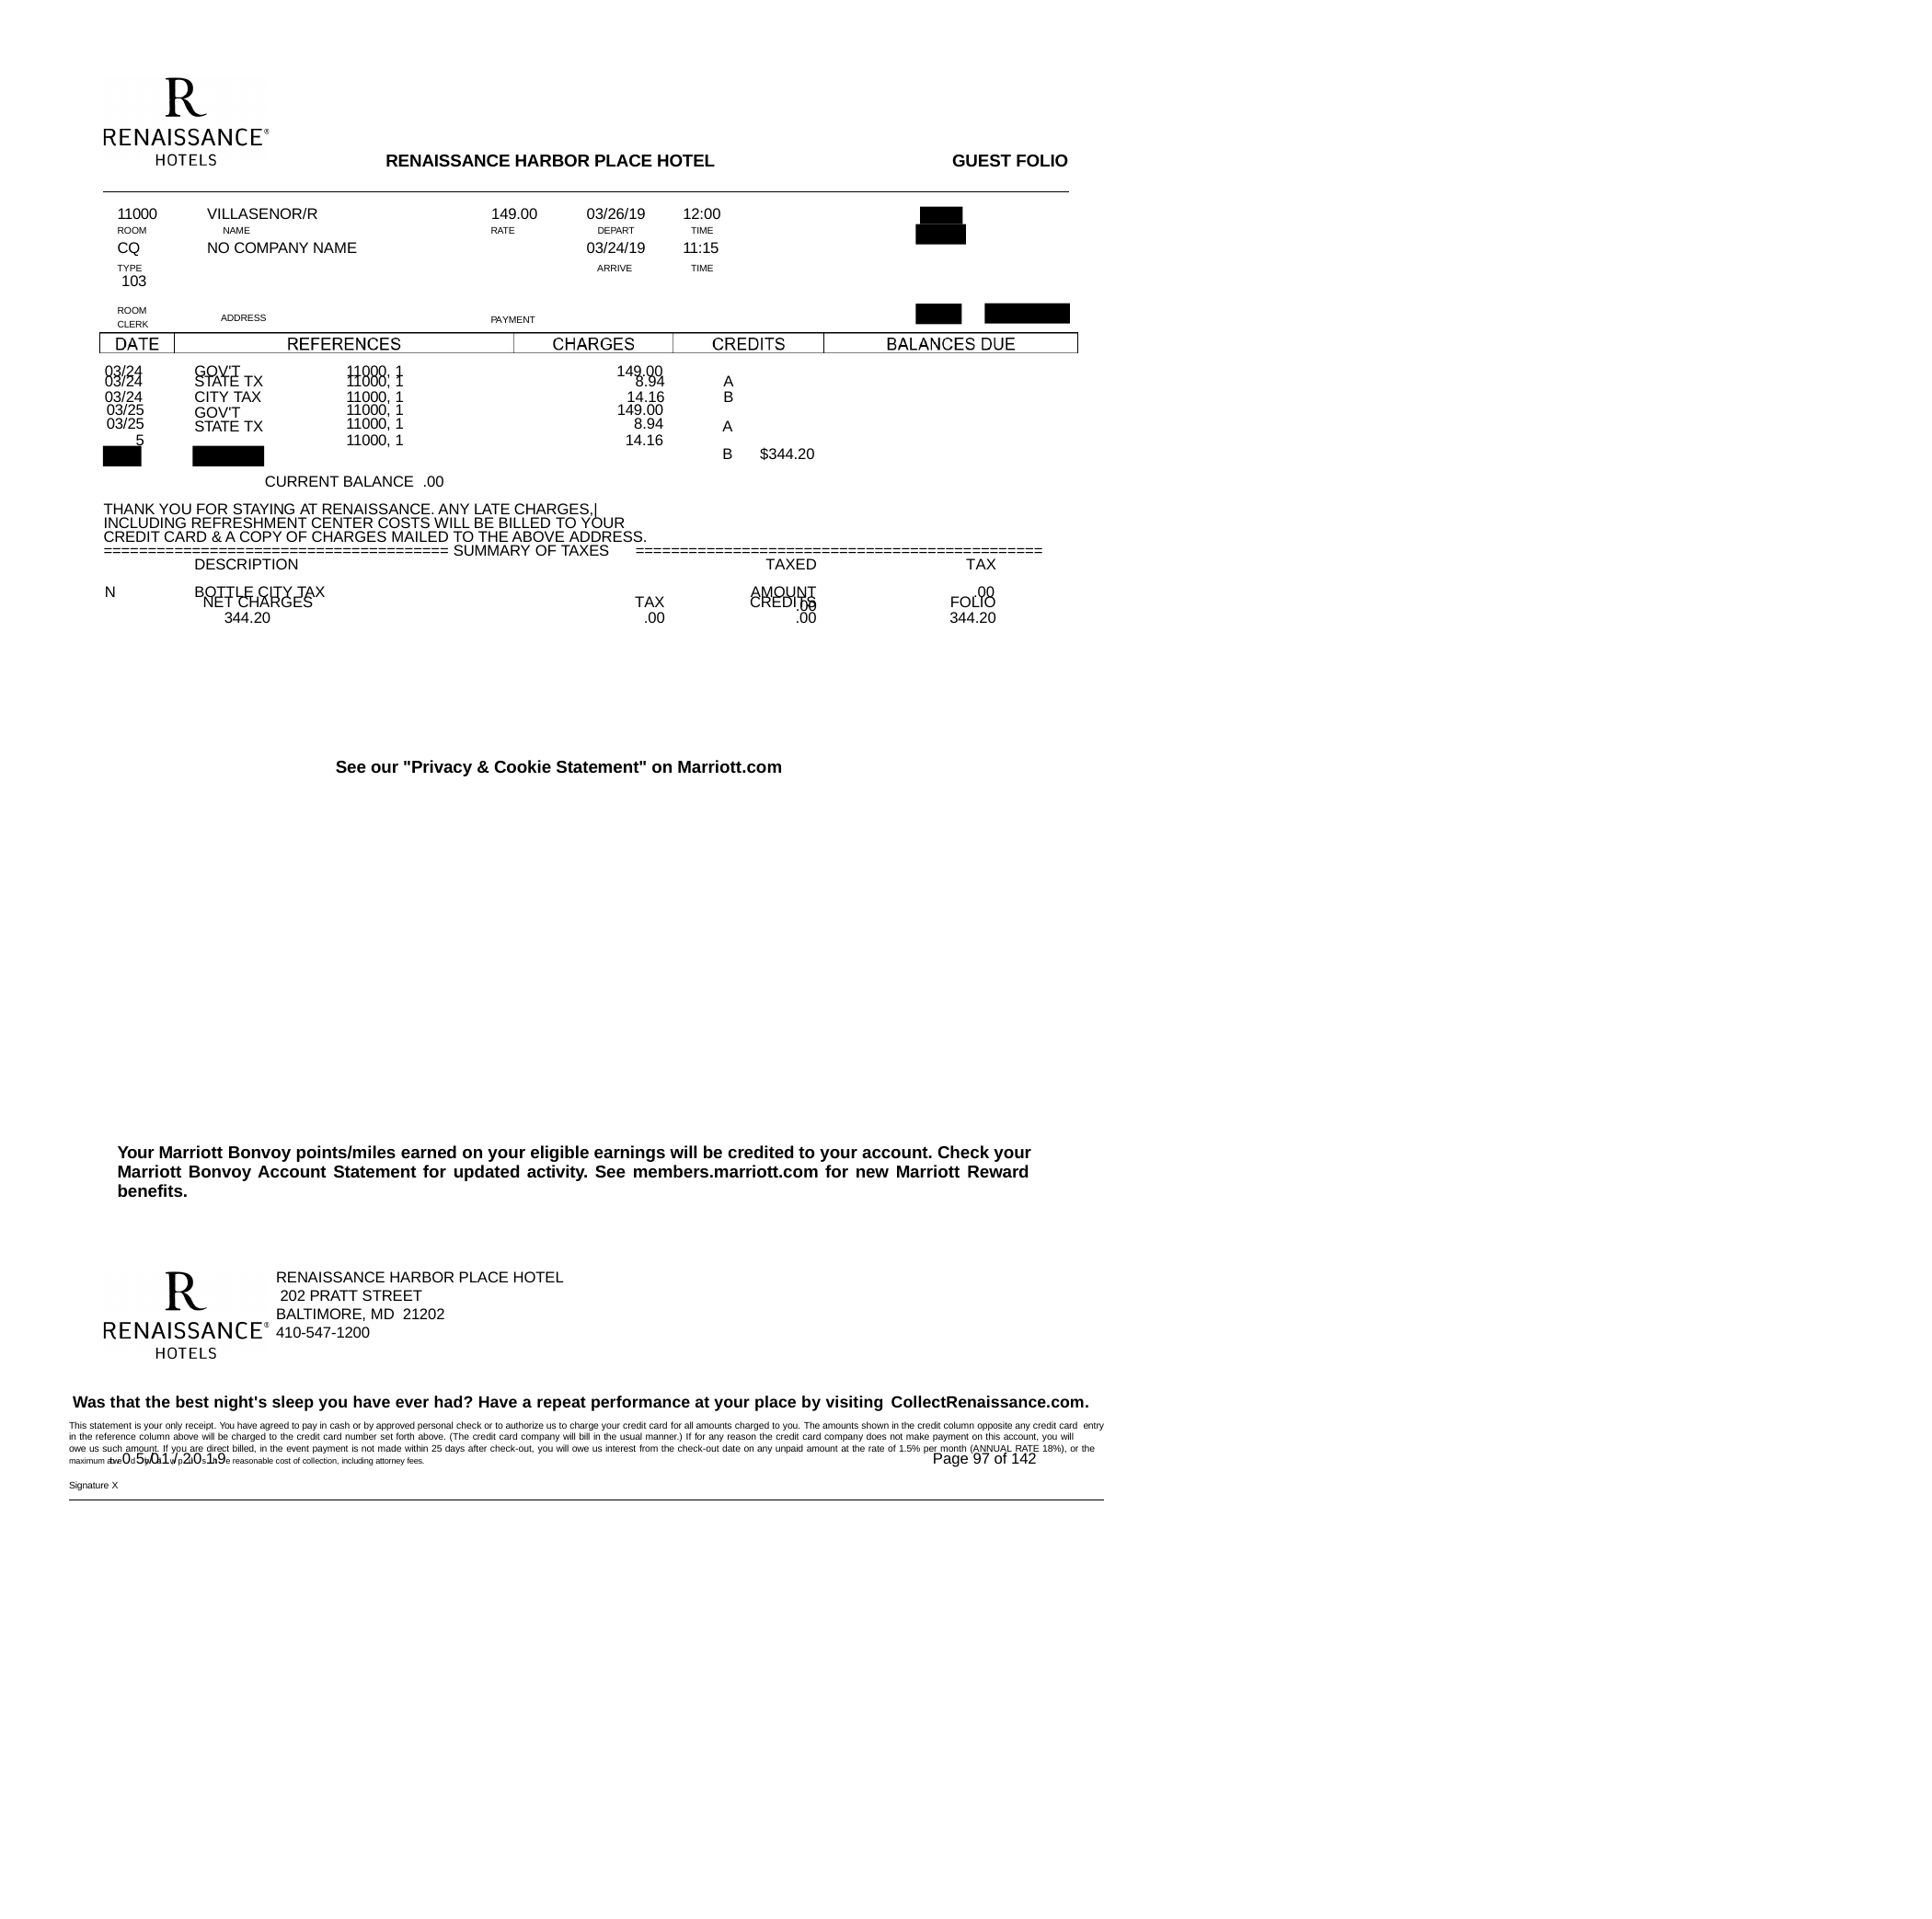

RENAISSANCE HARBOR PLACE HOTEL
GUEST FOLIO

| 11000 | VILLASENOR/R | 149.00 | 03/26/19 | 12:00 |
| --- | --- | --- | --- | --- |
| ROOM | NAME | RATE | DEPART | TIME |
| CQ | NO COMPANY NAME |  | 03/24/19 | 11:15 |
| TYPE 103 |  |  | ARRIVE | TIME |

ROOM  CLERK

ADDRESS
PAYMENT

03/24
GOV'T
11000, 1
149.00
| 03/24 | STATE TX | 11000, 1 | 8.94 | A |
| --- | --- | --- | --- | --- |
| 03/24 | CITY TAX | 11000, 1 | 14.16 | B |
03/25
03/25
5
GOV'T  STATE TX
11000, 1
11000, 1
11000, 1
149.00
8.94
14.16
A  B
$344.20

CURRENT BALANCE .00
THANK YOU FOR STAYING AT RENAISSANCE. ANY LATE CHARGES,|  INCLUDING REFRESHMENT CENTER COSTS WILL BE BILLED TO YOUR  CREDIT CARD & A COPY OF CHARGES MAILED TO THE ABOVE ADDRESS.
======================================= SUMMARY OF TAXES	==============================================
DESCRIPTION  BOTTLE CITY TAX
TAX
.00
TAXED  AMOUNT
.00
N
| NET CHARGES | TAX | CREDITS | FOLIO |
| --- | --- | --- | --- |
| 344.20 | .00 | .00 | 344.20 |
See our "Privacy & Cookie Statement" on Marriott.com
Your Marriott Bonvoy points/miles earned on your eligible earnings will be credited to your account. Check your  Marriott Bonvoy Account Statement for updated activity. See members.marriott.com for new Marriott Reward  benefits.
RENAISSANCE HARBOR PLACE HOTEL  202 PRATT STREET
BALTIMORE, MD 21202
410-547-1200

Was that the best night's sleep you have ever had? Have a repeat performance at your place by visiting CollectRenaissance.com.
This statement is your only receipt. You have agreed to pay in cash or by approved personal check or to authorize us to charge your credit card for all amounts charged to you. The amounts shown in the credit column opposite any credit card  entry in the reference column above will be charged to the credit card number set forth above. (The credit card company will bill in the usual manner.) If for any reason the credit card company does not make payment on this account, you will
owe us such amount. If you are direct billed, in the event payment is not made within 25 days after check-out, you will owe us interest from the check-out date on any unpaid amount at the rate of 1.5% per month (ANNUAL RATE 18%), or the
maximum allowe0d 5by/0la1w,/p2lu0s1th9e reasonable cost of collection, including attorney fees.	Page 97 of 142
Signature X